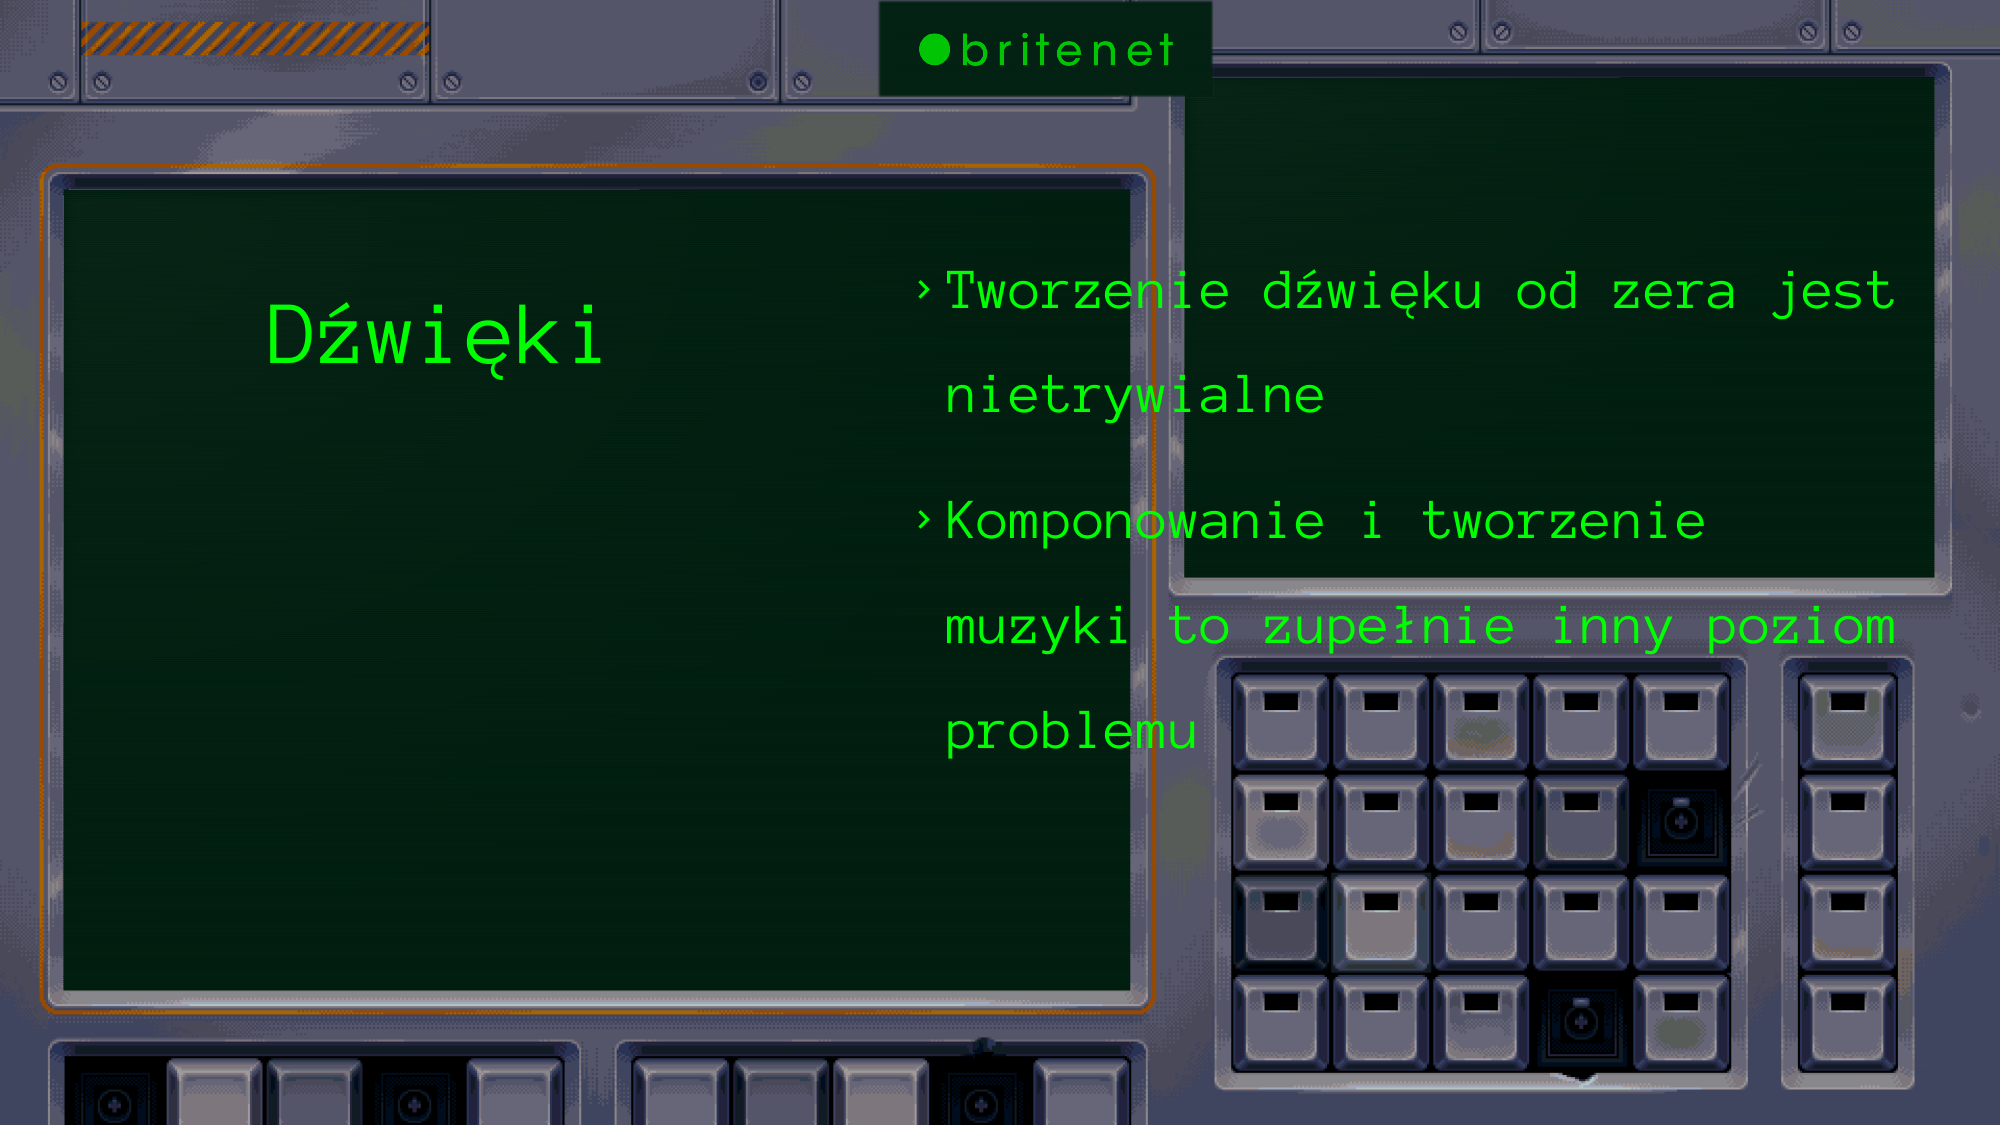

# Dźwięki
Tworzenie dźwięku od zera jest nietrywialne
Komponowanie i tworzenie muzyki to zupełnie inny poziom problemu